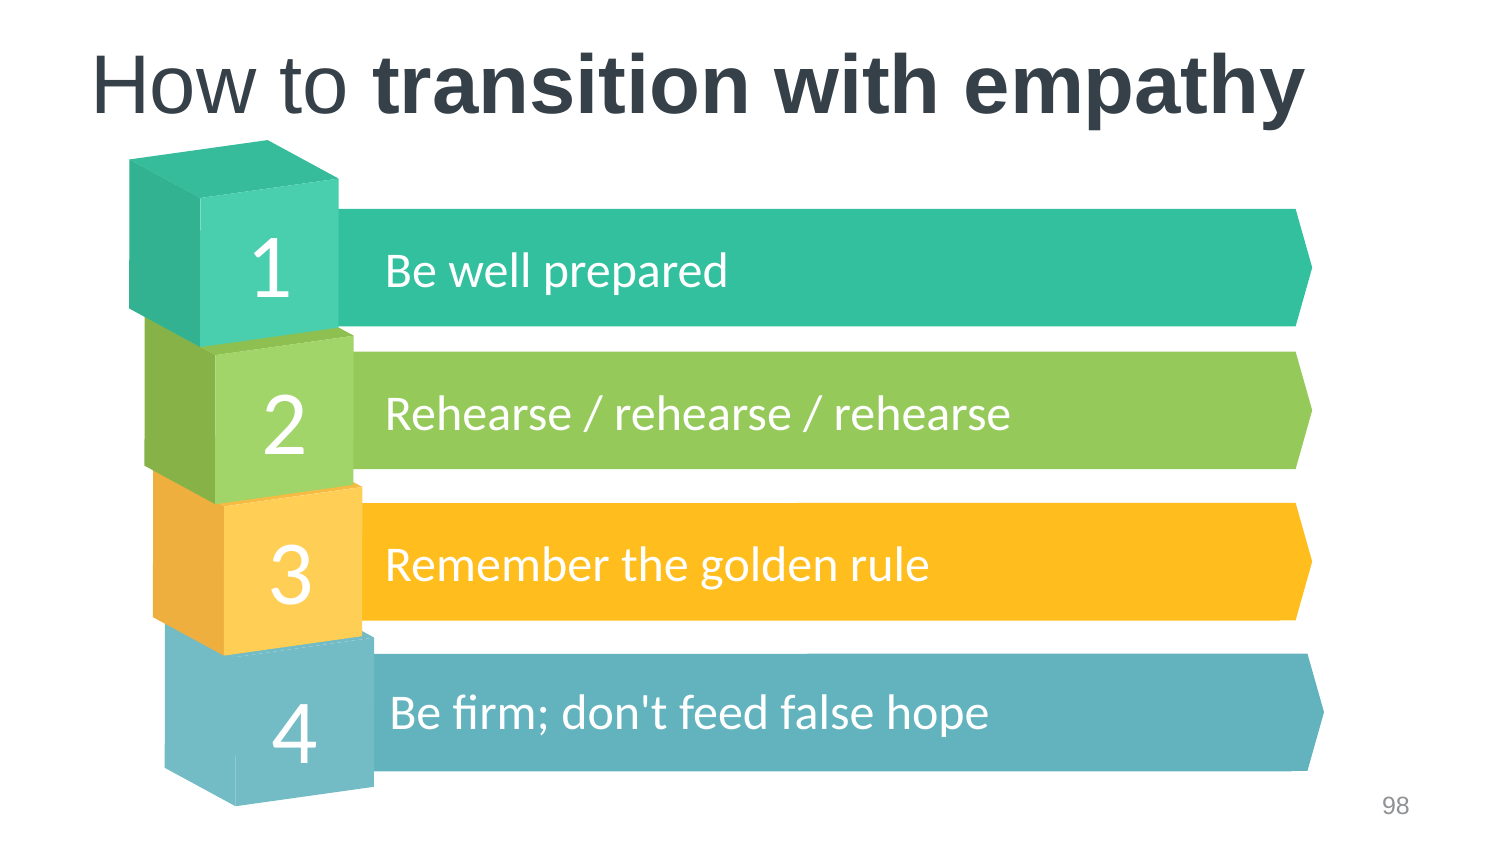

# How to transition with empathy

1

Be well prepared

Rehearse / rehearse / rehearse
2

Remember the golden rule
3

Be firm; don't feed false hope

4

98